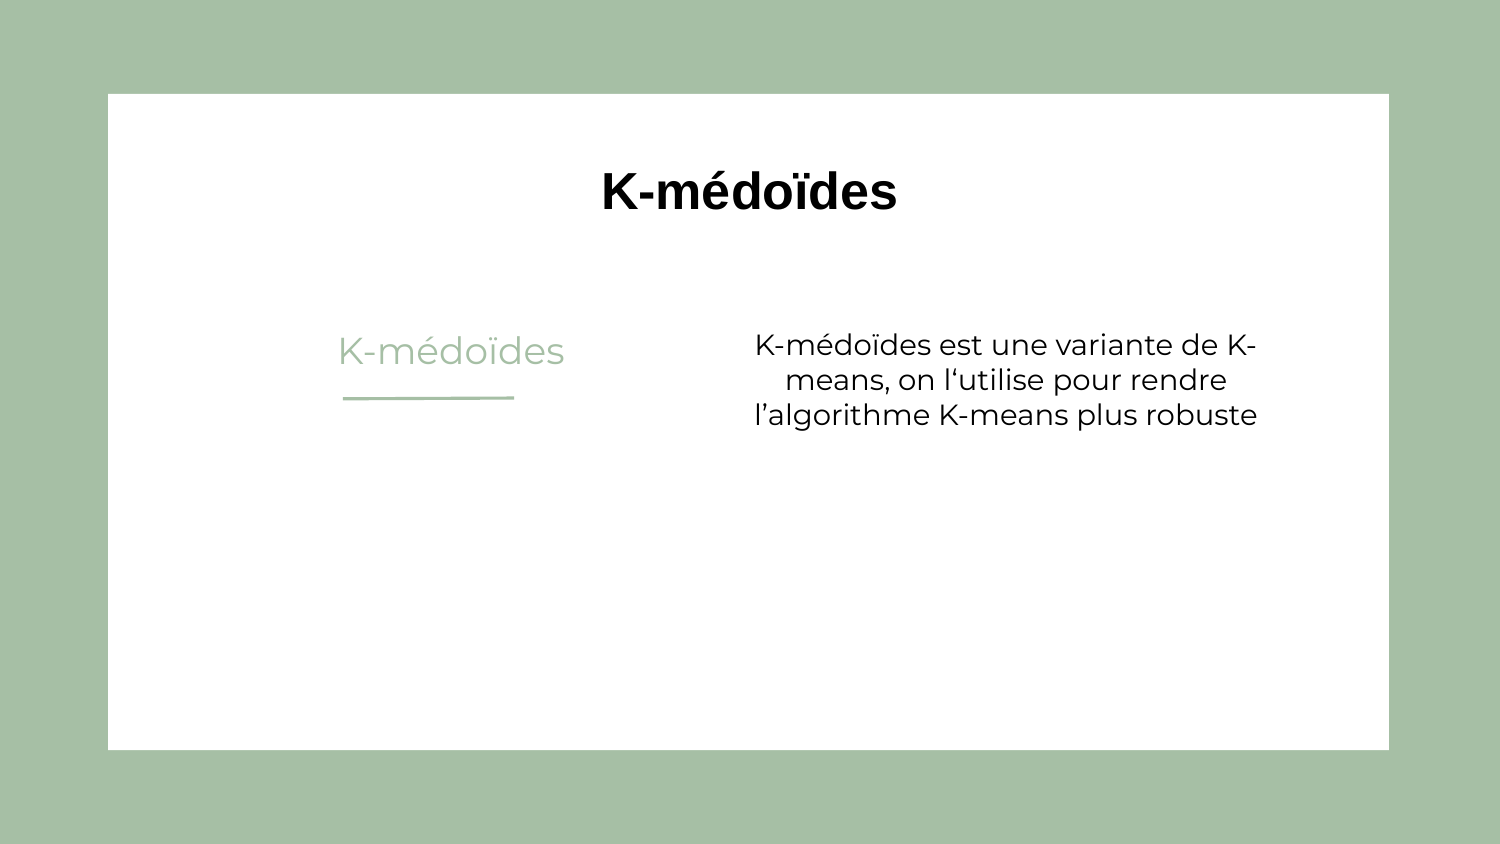

# K-médoïdes
K-médoïdes
K-médoïdes est une variante de K-means, on l‘utilise pour rendre l’algorithme K-means plus robuste